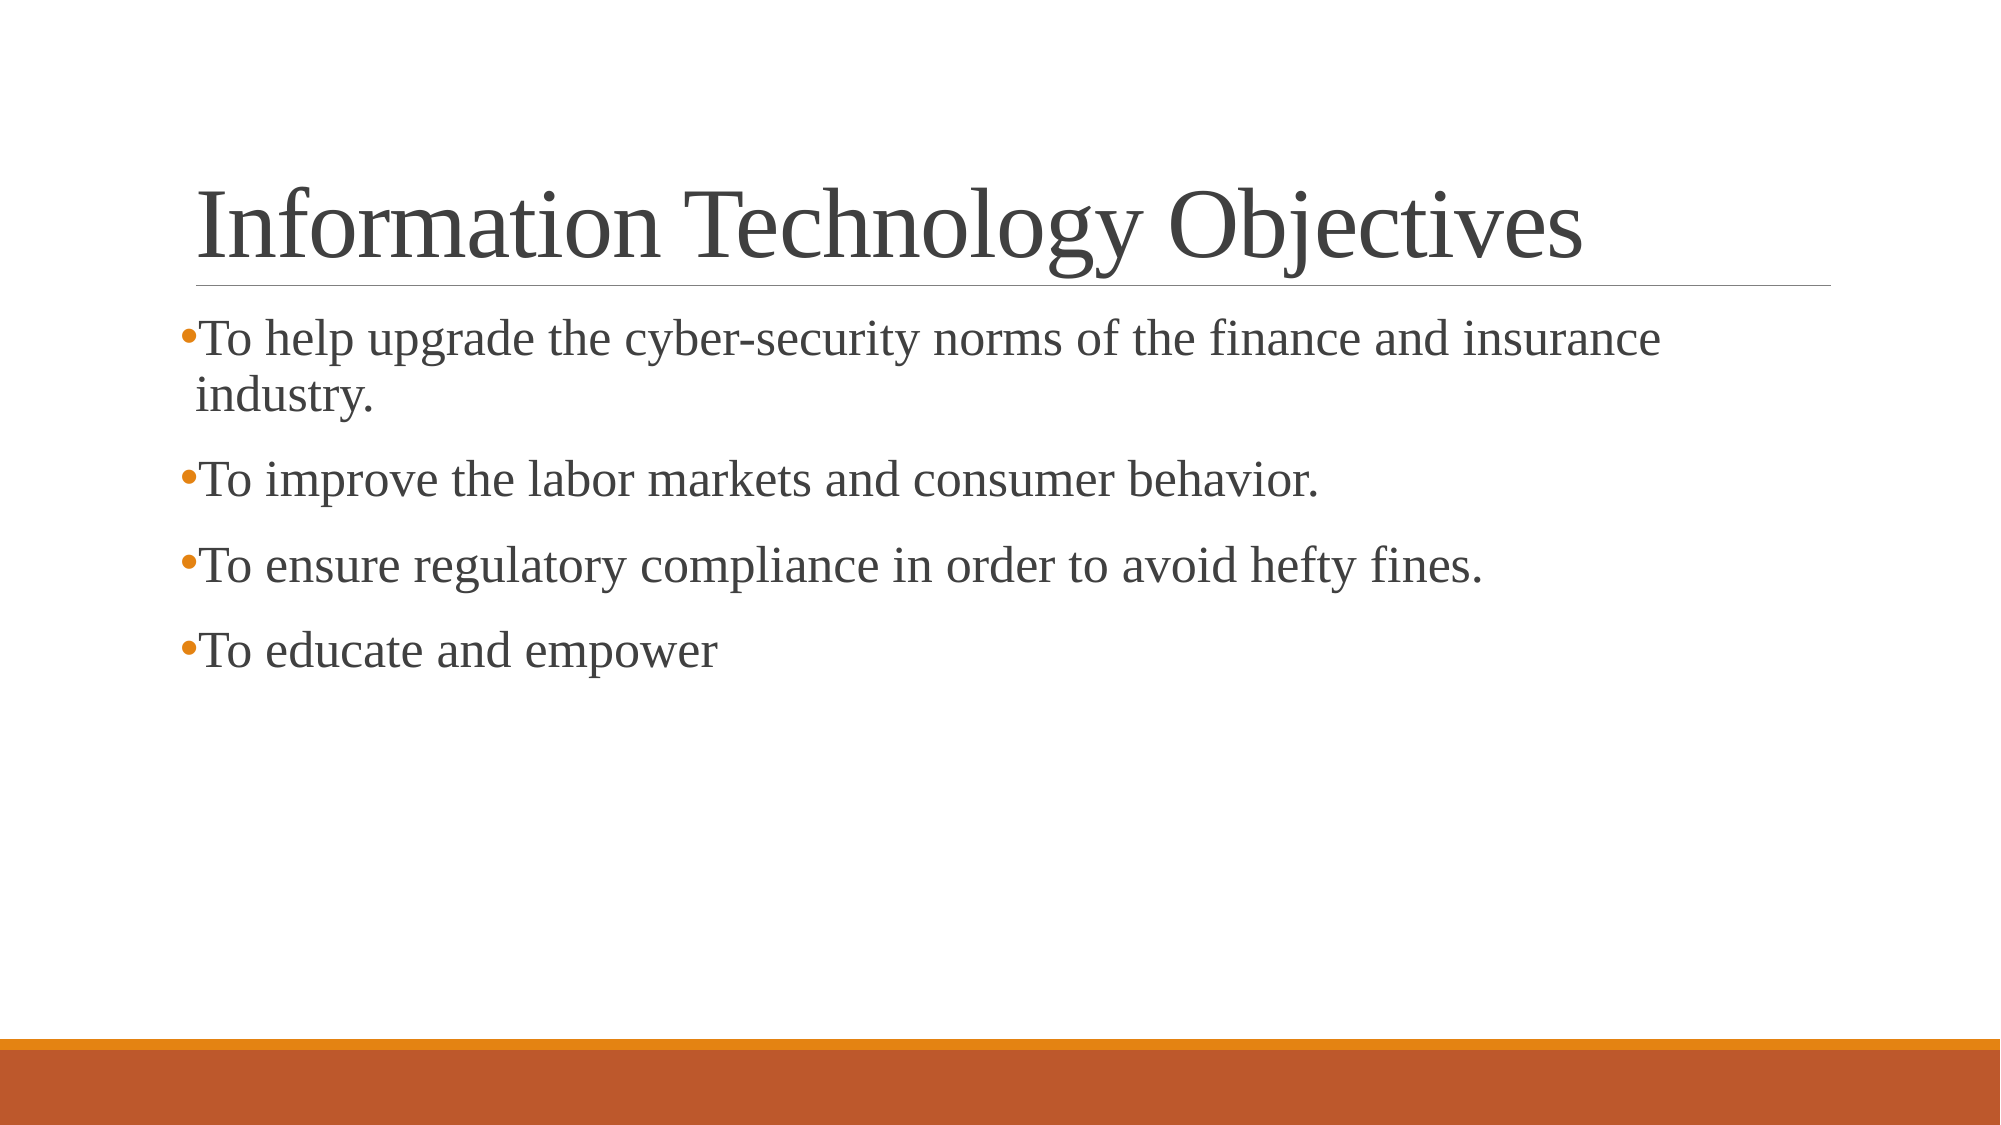

# Information Technology Objectives
To help upgrade the cyber-security norms of the finance and insurance industry.
To improve the labor markets and consumer behavior.
To ensure regulatory compliance in order to avoid hefty fines.
To educate and empower